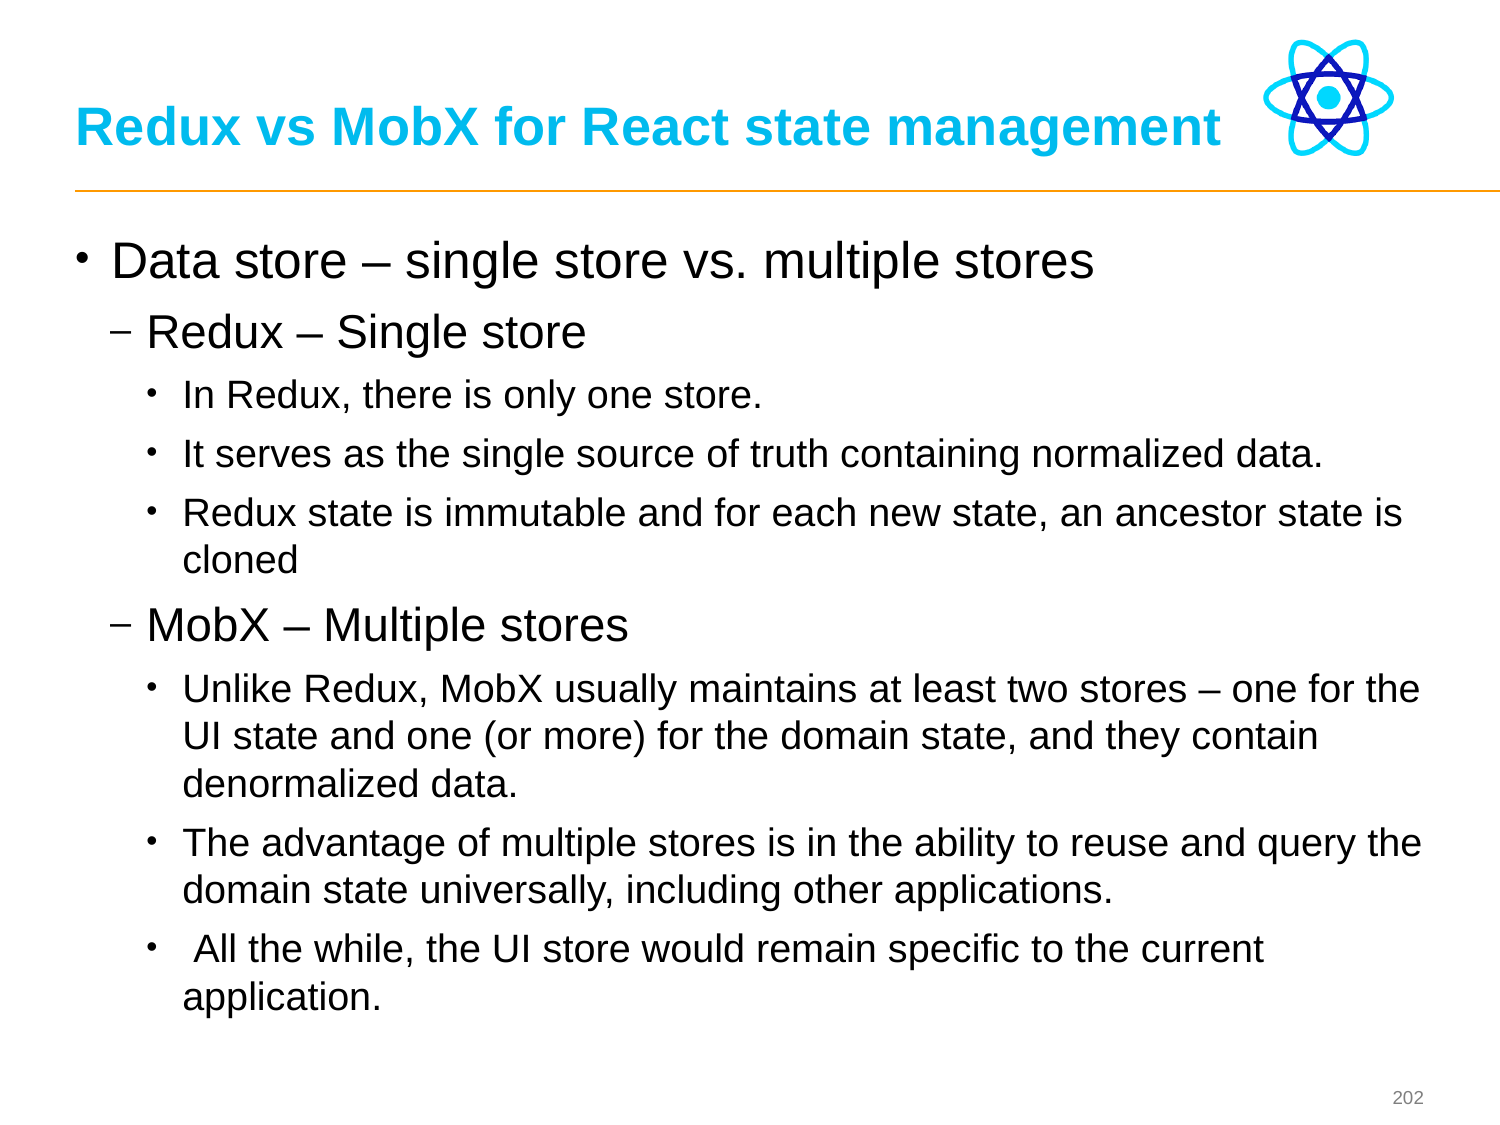

# Redux vs MobX for React state management
Data store – single store vs. multiple stores
Redux – Single store
In Redux, there is only one store.
It serves as the single source of truth containing normalized data.
Redux state is immutable and for each new state, an ancestor state is cloned
MobX – Multiple stores
Unlike Redux, MobX usually maintains at least two stores – one for the UI state and one (or more) for the domain state, and they contain denormalized data.
The advantage of multiple stores is in the ability to reuse and query the domain state universally, including other applications.
 All the while, the UI store would remain specific to the current application.